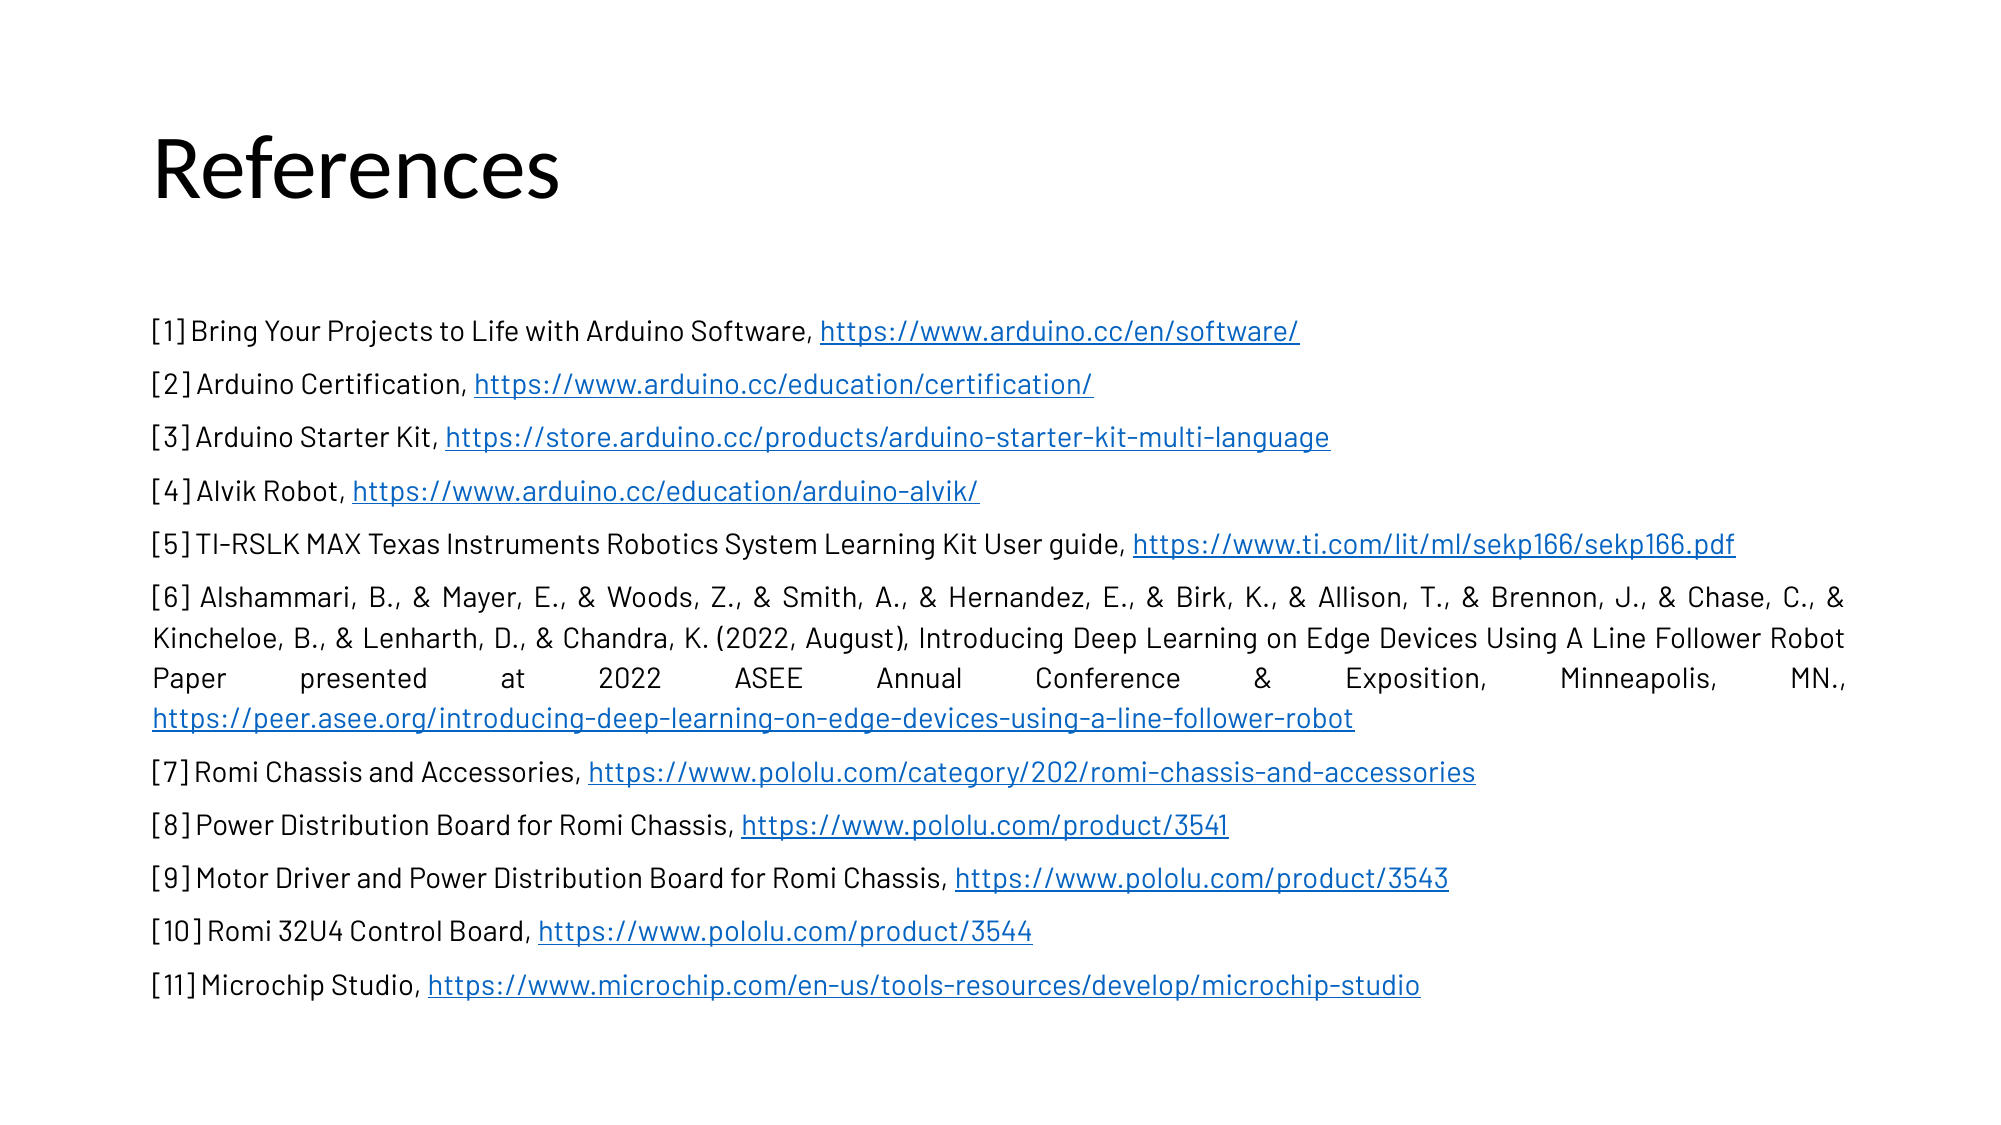

# References
[1] Bring Your Projects to Life with Arduino Software, https://www.arduino.cc/en/software/
[2] Arduino Certification, https://www.arduino.cc/education/certification/
[3] Arduino Starter Kit, https://store.arduino.cc/products/arduino-starter-kit-multi-language
[4] Alvik Robot, https://www.arduino.cc/education/arduino-alvik/
[5] TI-RSLK MAX Texas Instruments Robotics System Learning Kit User guide, https://www.ti.com/lit/ml/sekp166/sekp166.pdf
[6] Alshammari, B., & Mayer, E., & Woods, Z., & Smith, A., & Hernandez, E., & Birk, K., & Allison, T., & Brennon, J., & Chase, C., & Kincheloe, B., & Lenharth, D., & Chandra, K. (2022, August), Introducing Deep Learning on Edge Devices Using A Line Follower Robot Paper presented at 2022 ASEE Annual Conference & Exposition, Minneapolis, MN., https://peer.asee.org/introducing-deep-learning-on-edge-devices-using-a-line-follower-robot
[7] Romi Chassis and Accessories, https://www.pololu.com/category/202/romi-chassis-and-accessories
[8] Power Distribution Board for Romi Chassis, https://www.pololu.com/product/3541
[9] Motor Driver and Power Distribution Board for Romi Chassis, https://www.pololu.com/product/3543
[10] Romi 32U4 Control Board, https://www.pololu.com/product/3544
[11] Microchip Studio, https://www.microchip.com/en-us/tools-resources/develop/microchip-studio